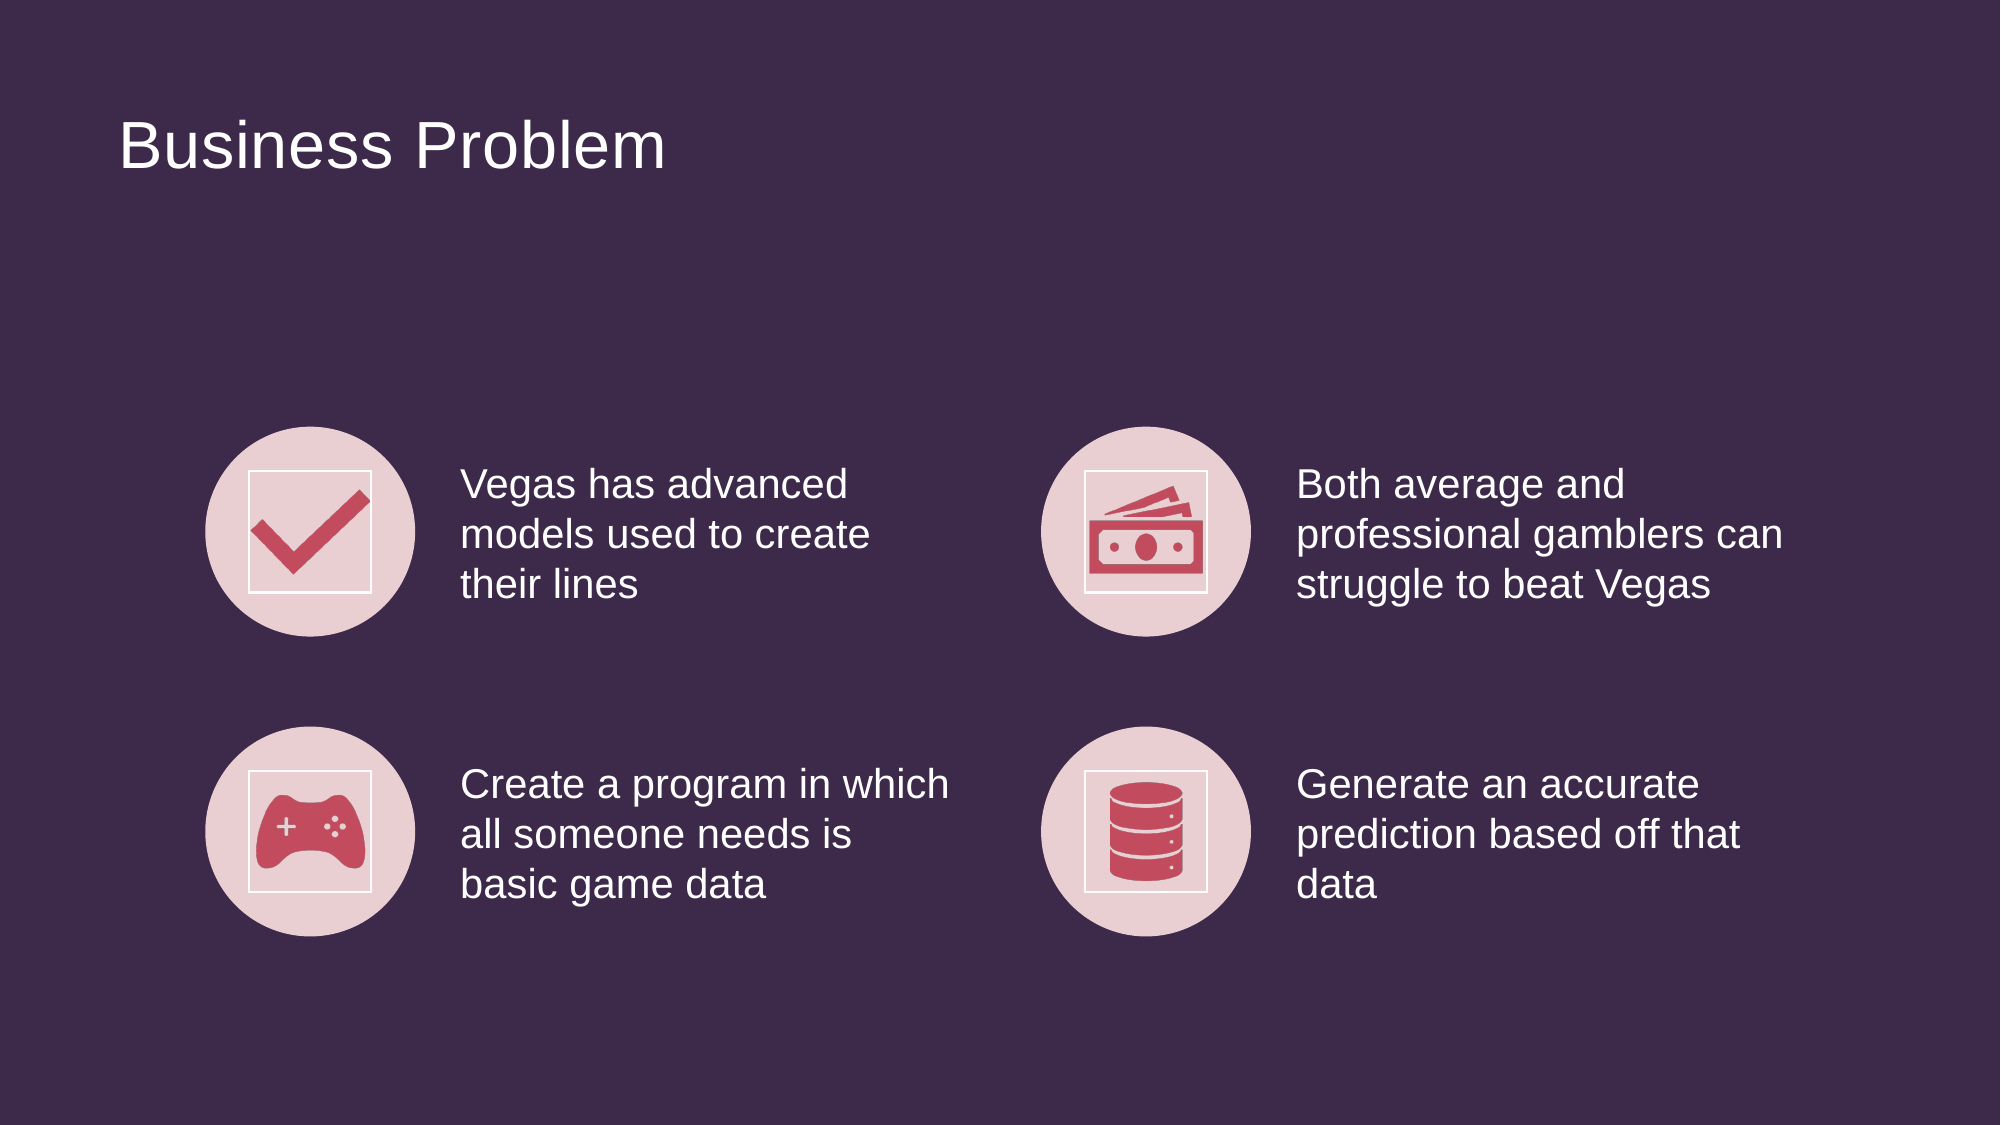

# Business Problem
Vegas has advanced models used to create their lines
Both average and professional gamblers can struggle to beat Vegas
Create a program in which all someone needs is basic game data
Generate an accurate prediction based off that data